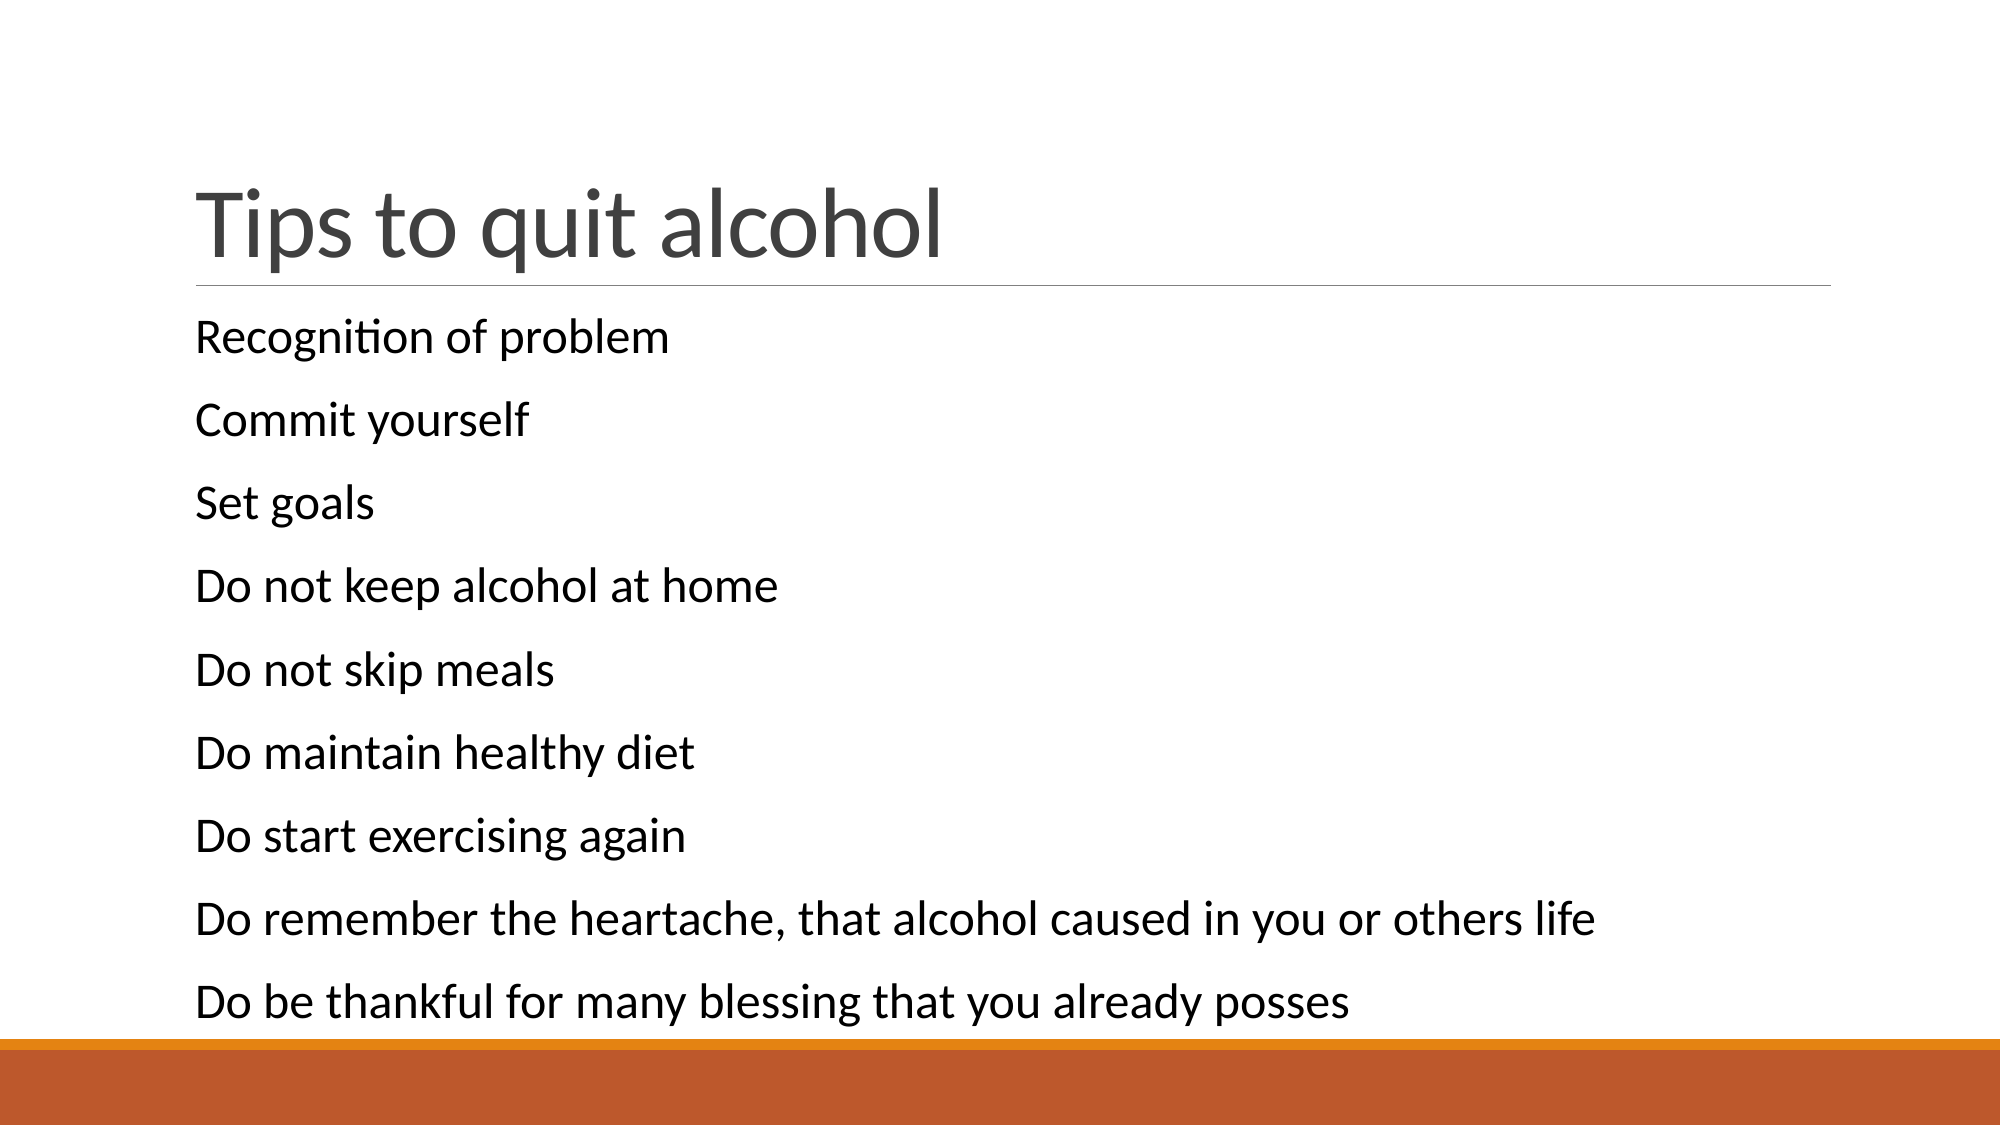

# Tips to quit alcohol
Recognition of problem
Commit yourself
Set goals
Do not keep alcohol at home
Do not skip meals
Do maintain healthy diet
Do start exercising again
Do remember the heartache, that alcohol caused in you or others life
Do be thankful for many blessing that you already posses